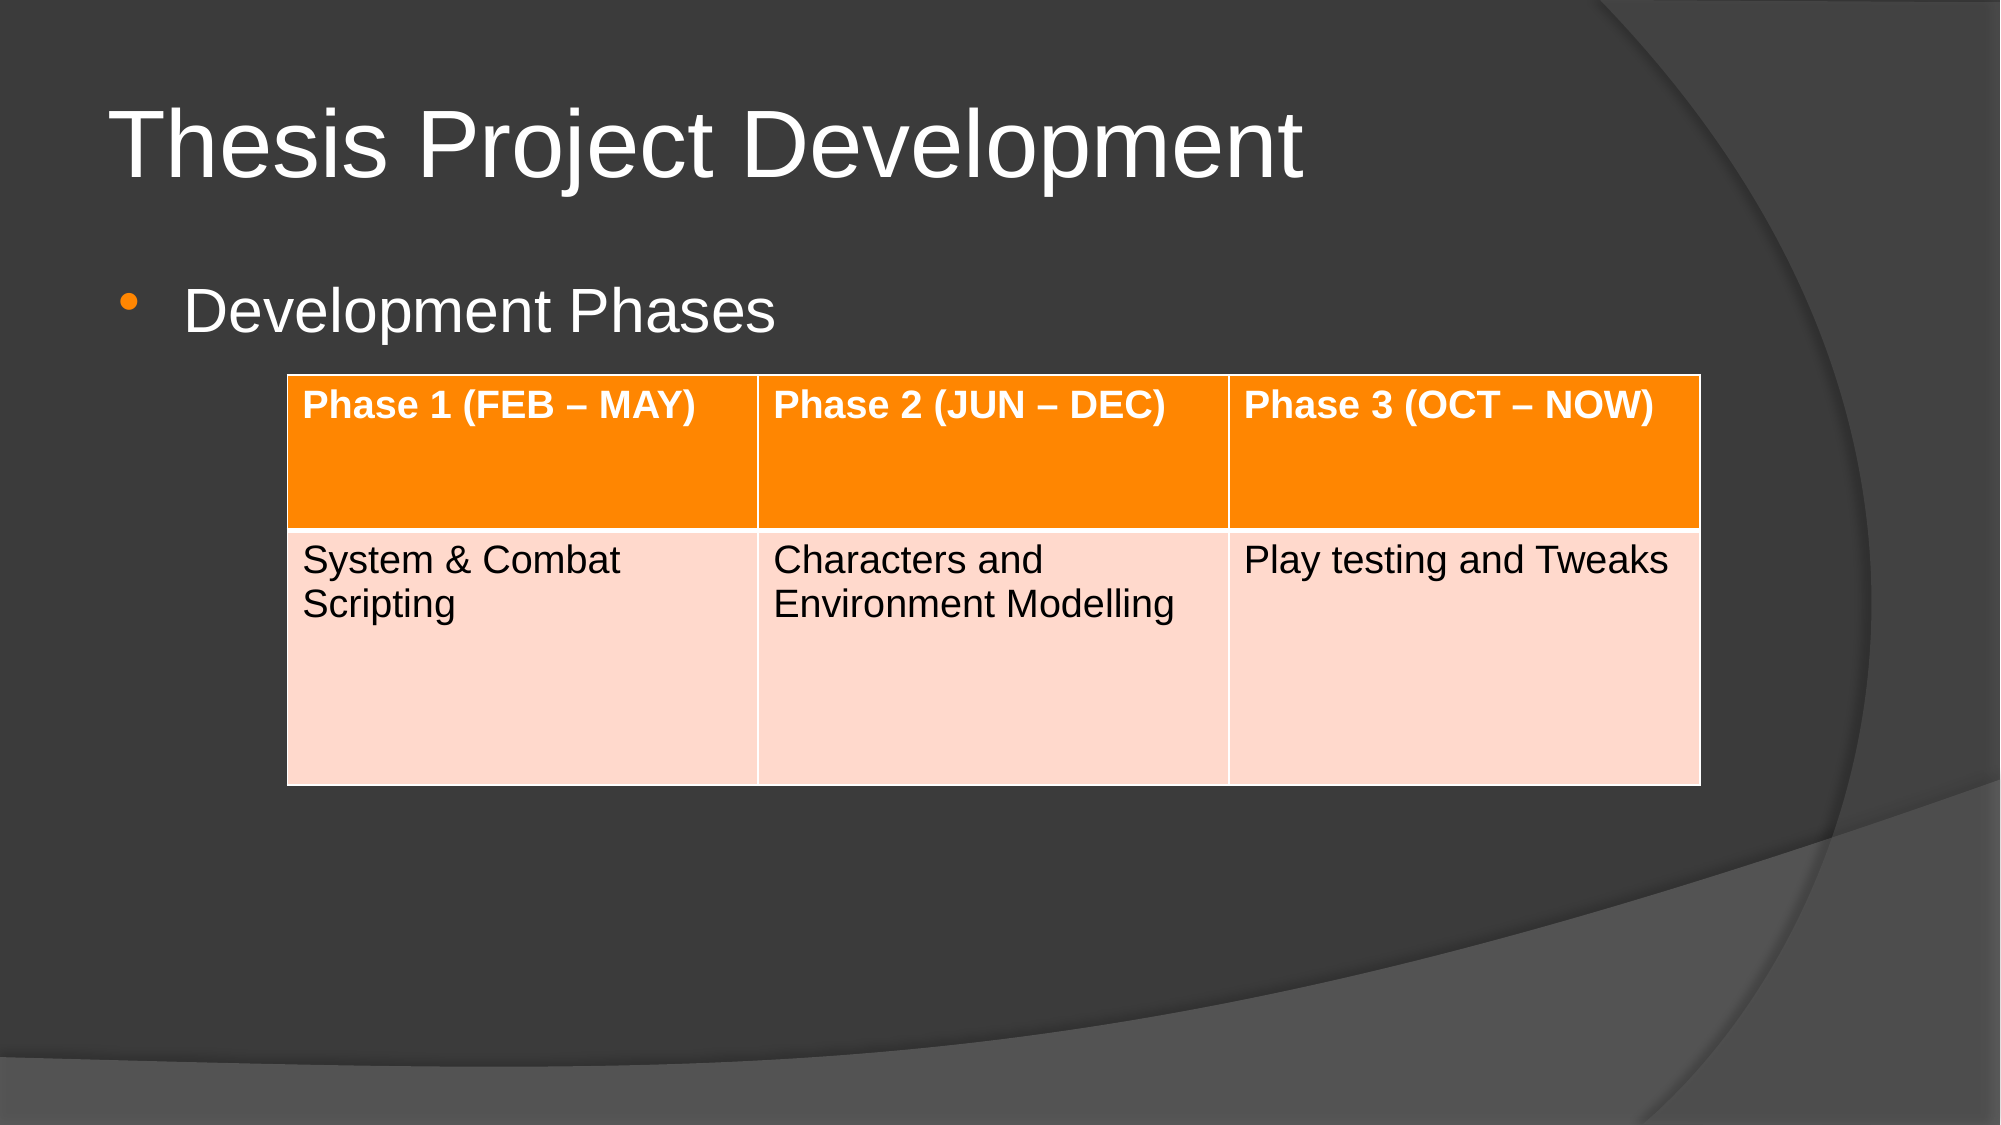

# Thesis Project Development
Development Phases
| Phase 1 (FEB – MAY) | Phase 2 (JUN – DEC) | Phase 3 (OCT – NOW) |
| --- | --- | --- |
| System & Combat Scripting | Characters and Environment Modelling | Play testing and Tweaks |